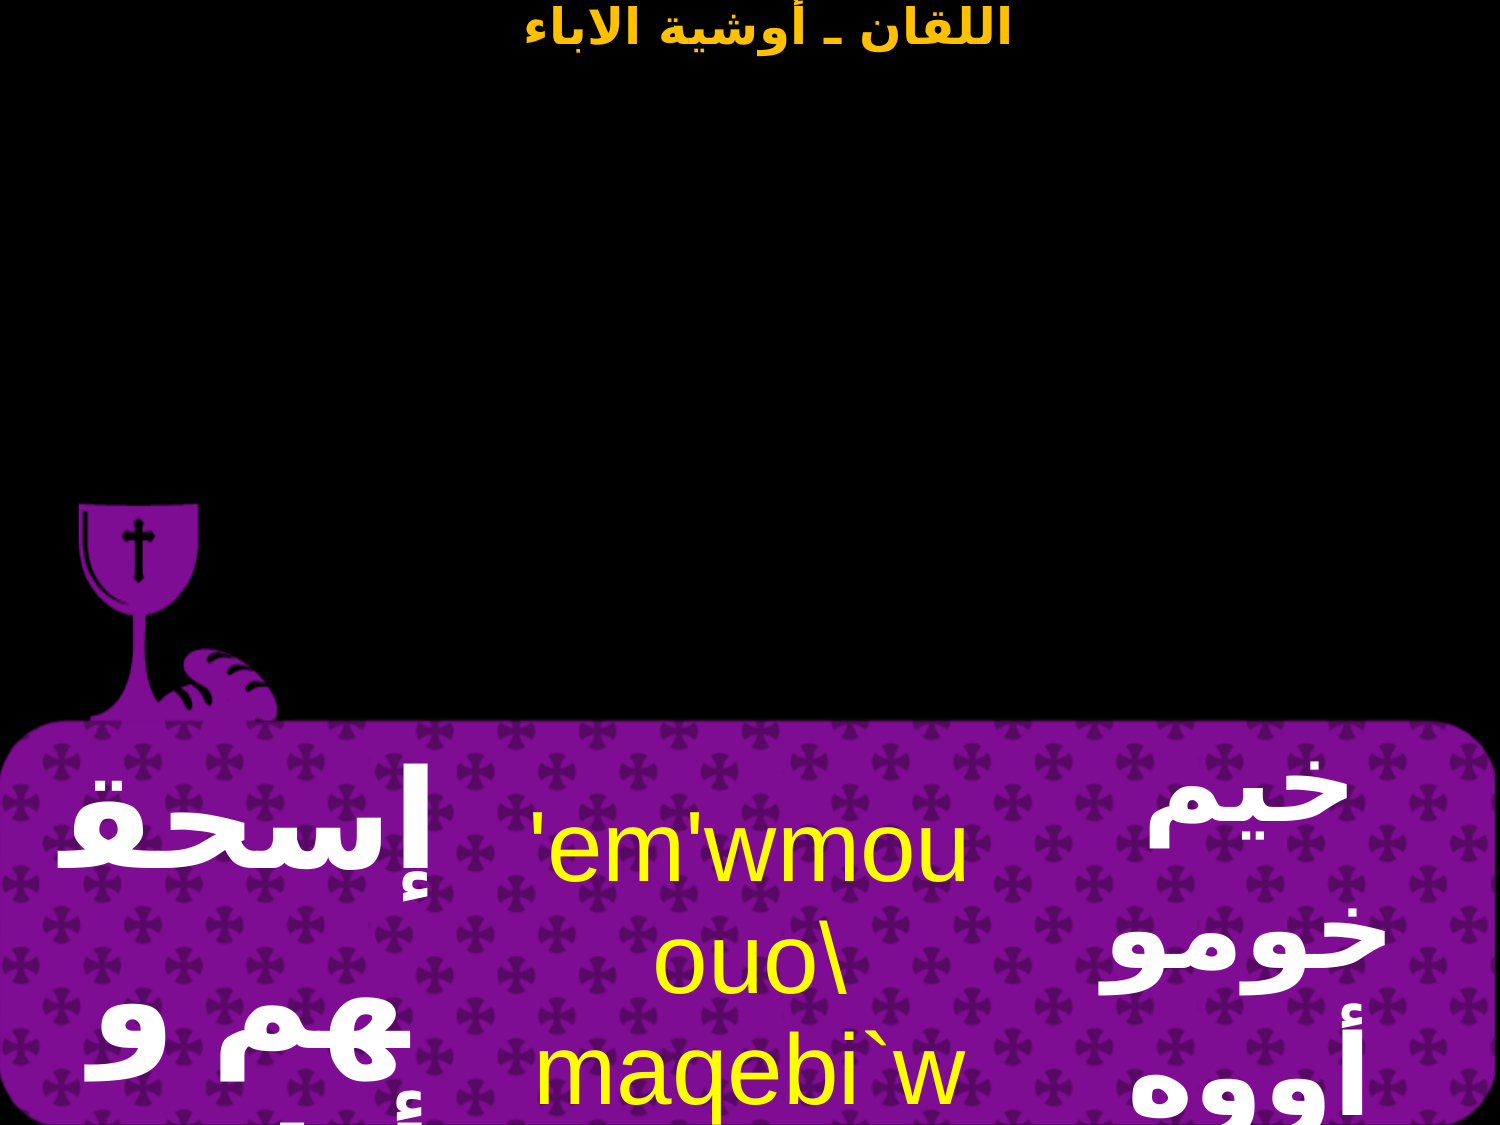

| إسحقهم و أذلهم | 'em'wmou ouo\ maqebi`wou | خيم خومو أووه ماثيفيو |
| --- | --- | --- |